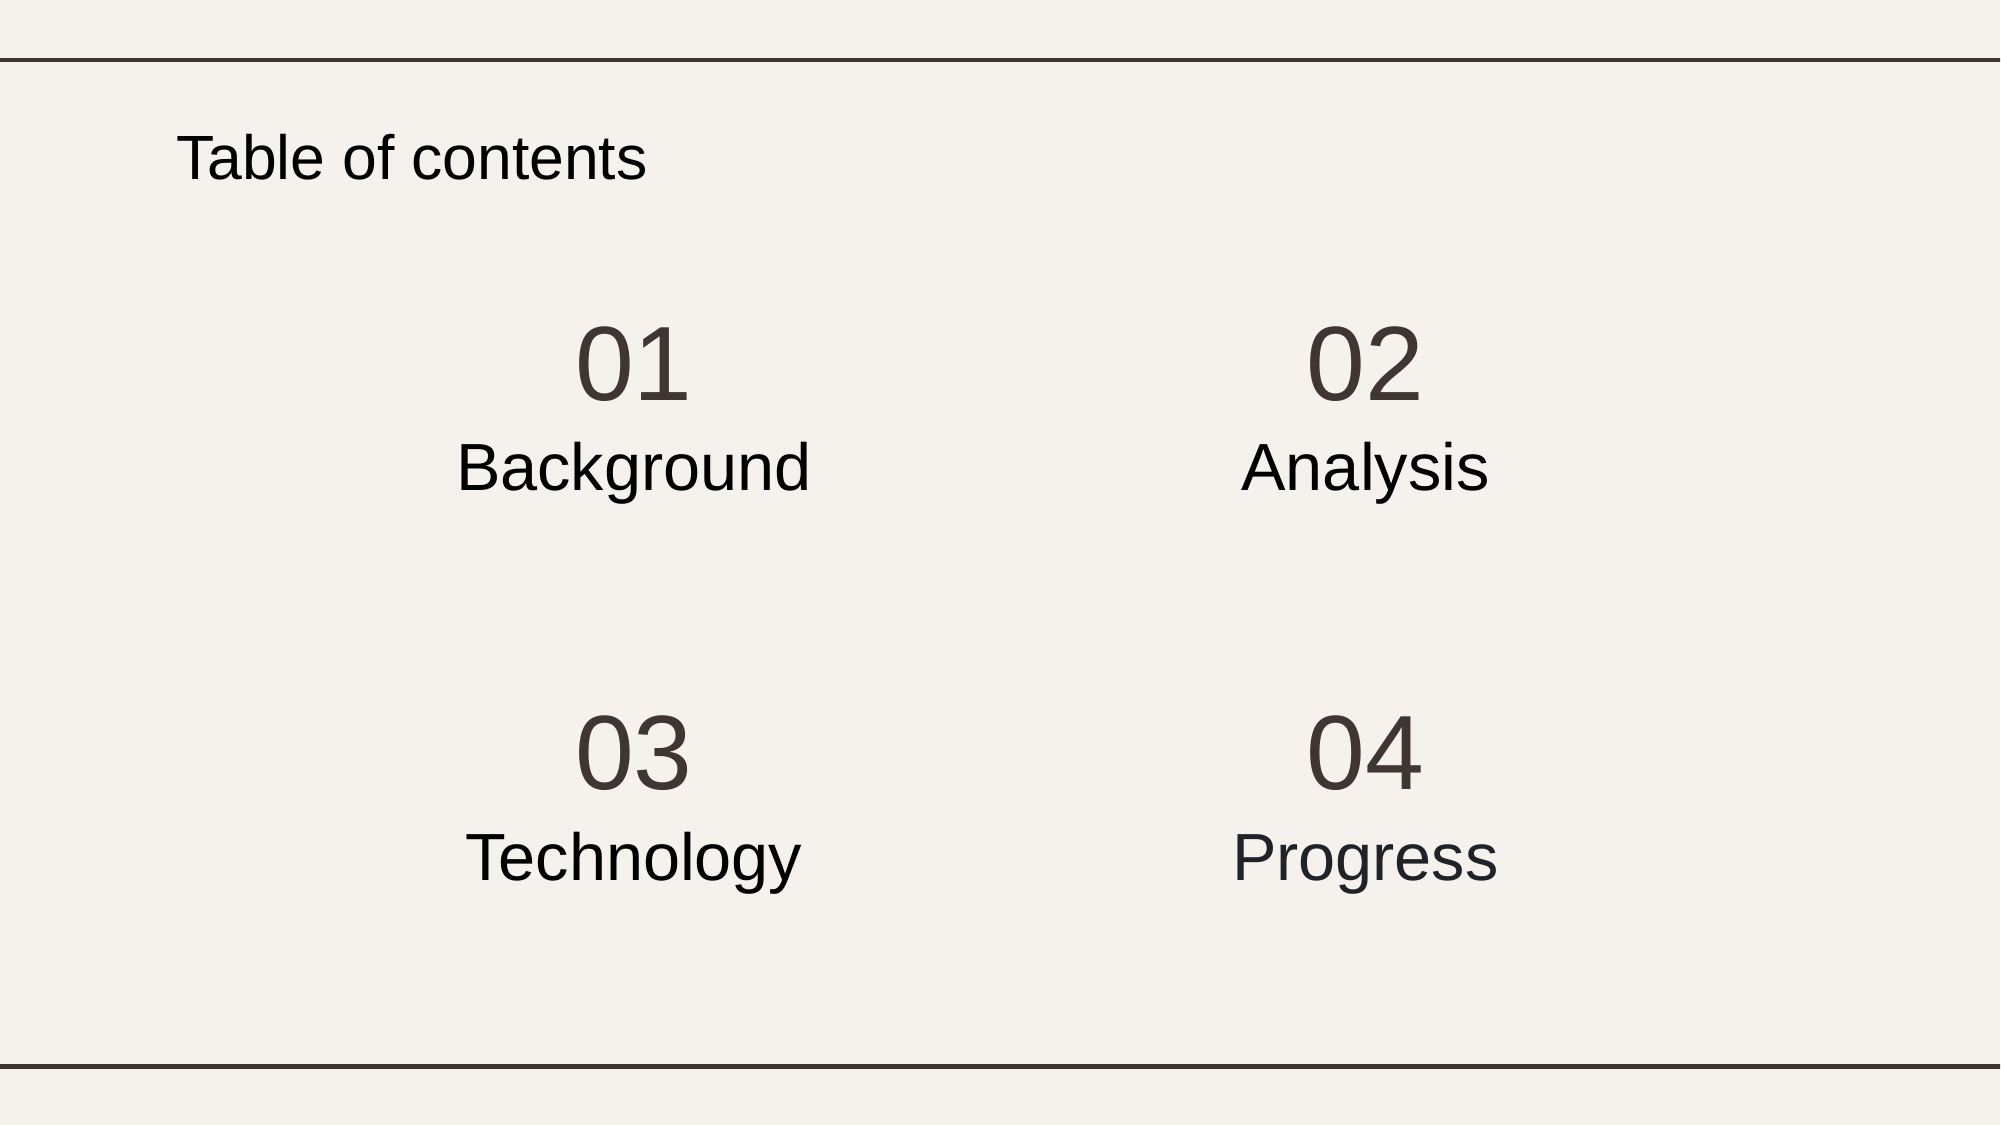

# Table of contents
01
02
Background
Analysis
03
04
Technology
Progress